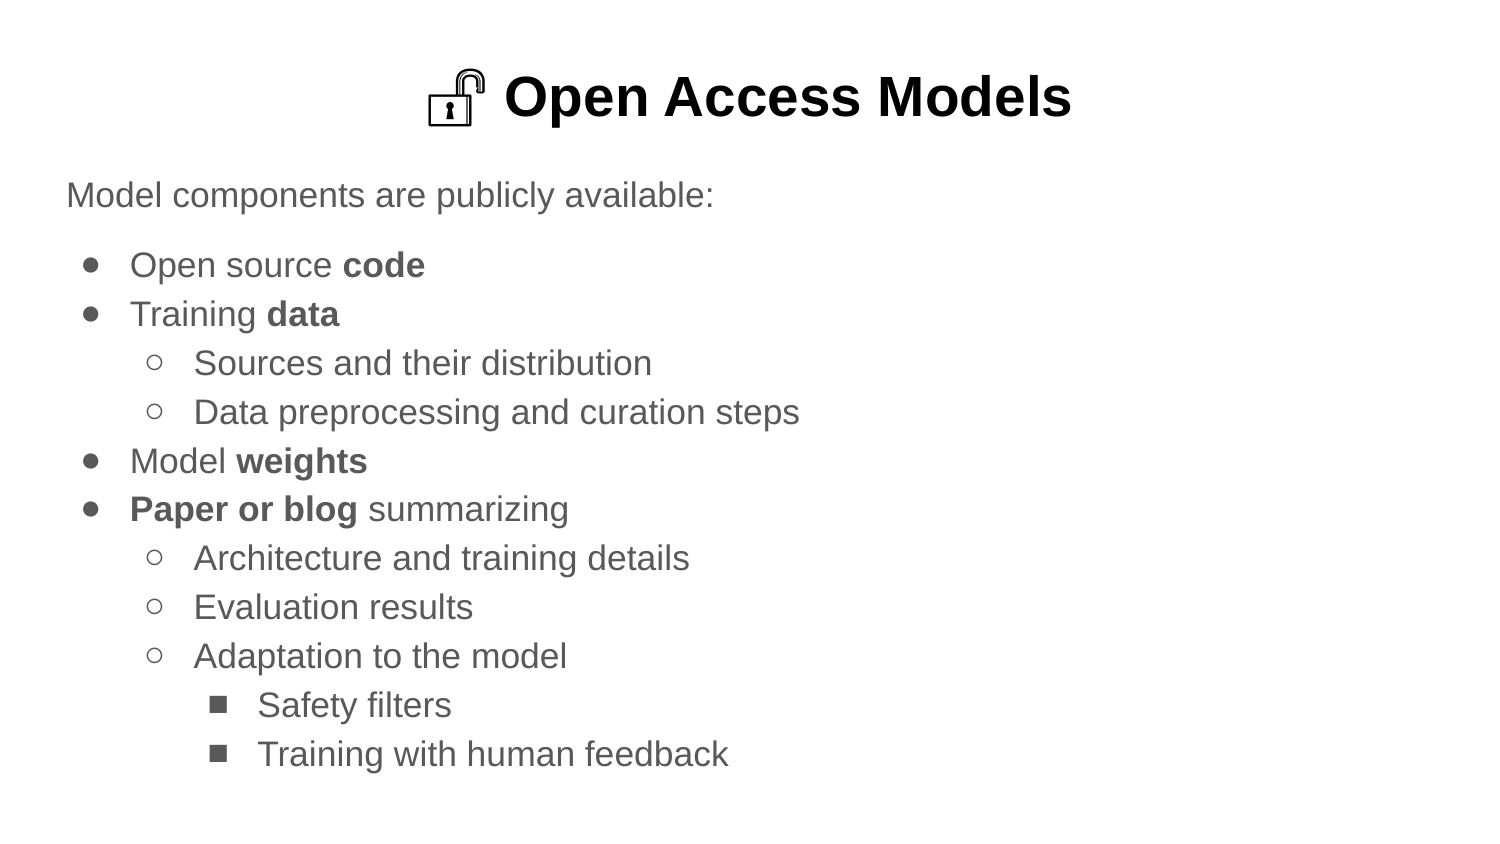

# 🔓 Open Access Models
Model components are publicly available:
Open source code
Training data
Sources and their distribution
Data preprocessing and curation steps
Model weights
Paper or blog summarizing
Architecture and training details
Evaluation results
Adaptation to the model
Safety filters
Training with human feedback